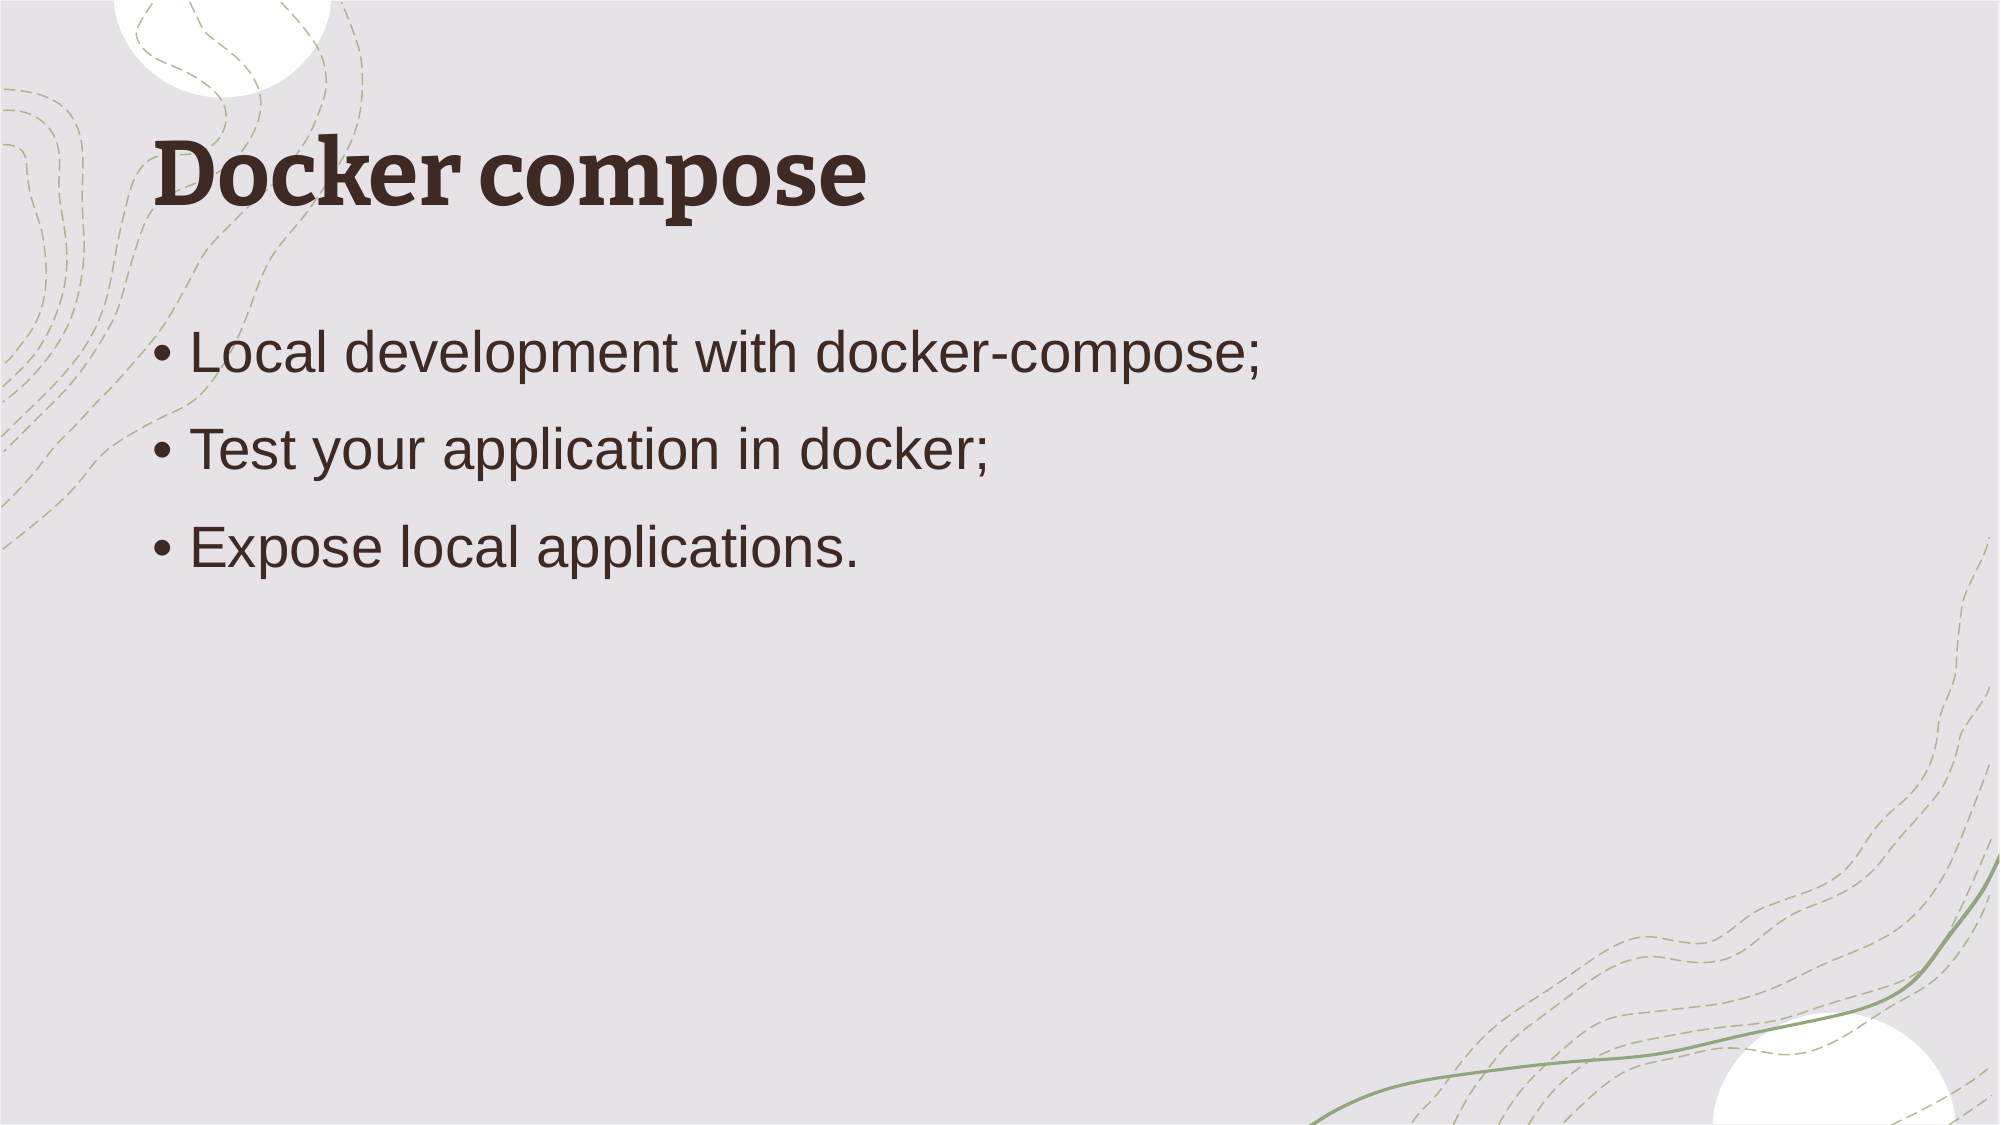

# Docker compose
• Local development with docker-compose;
• Test your application in docker;
• Expose local applications.